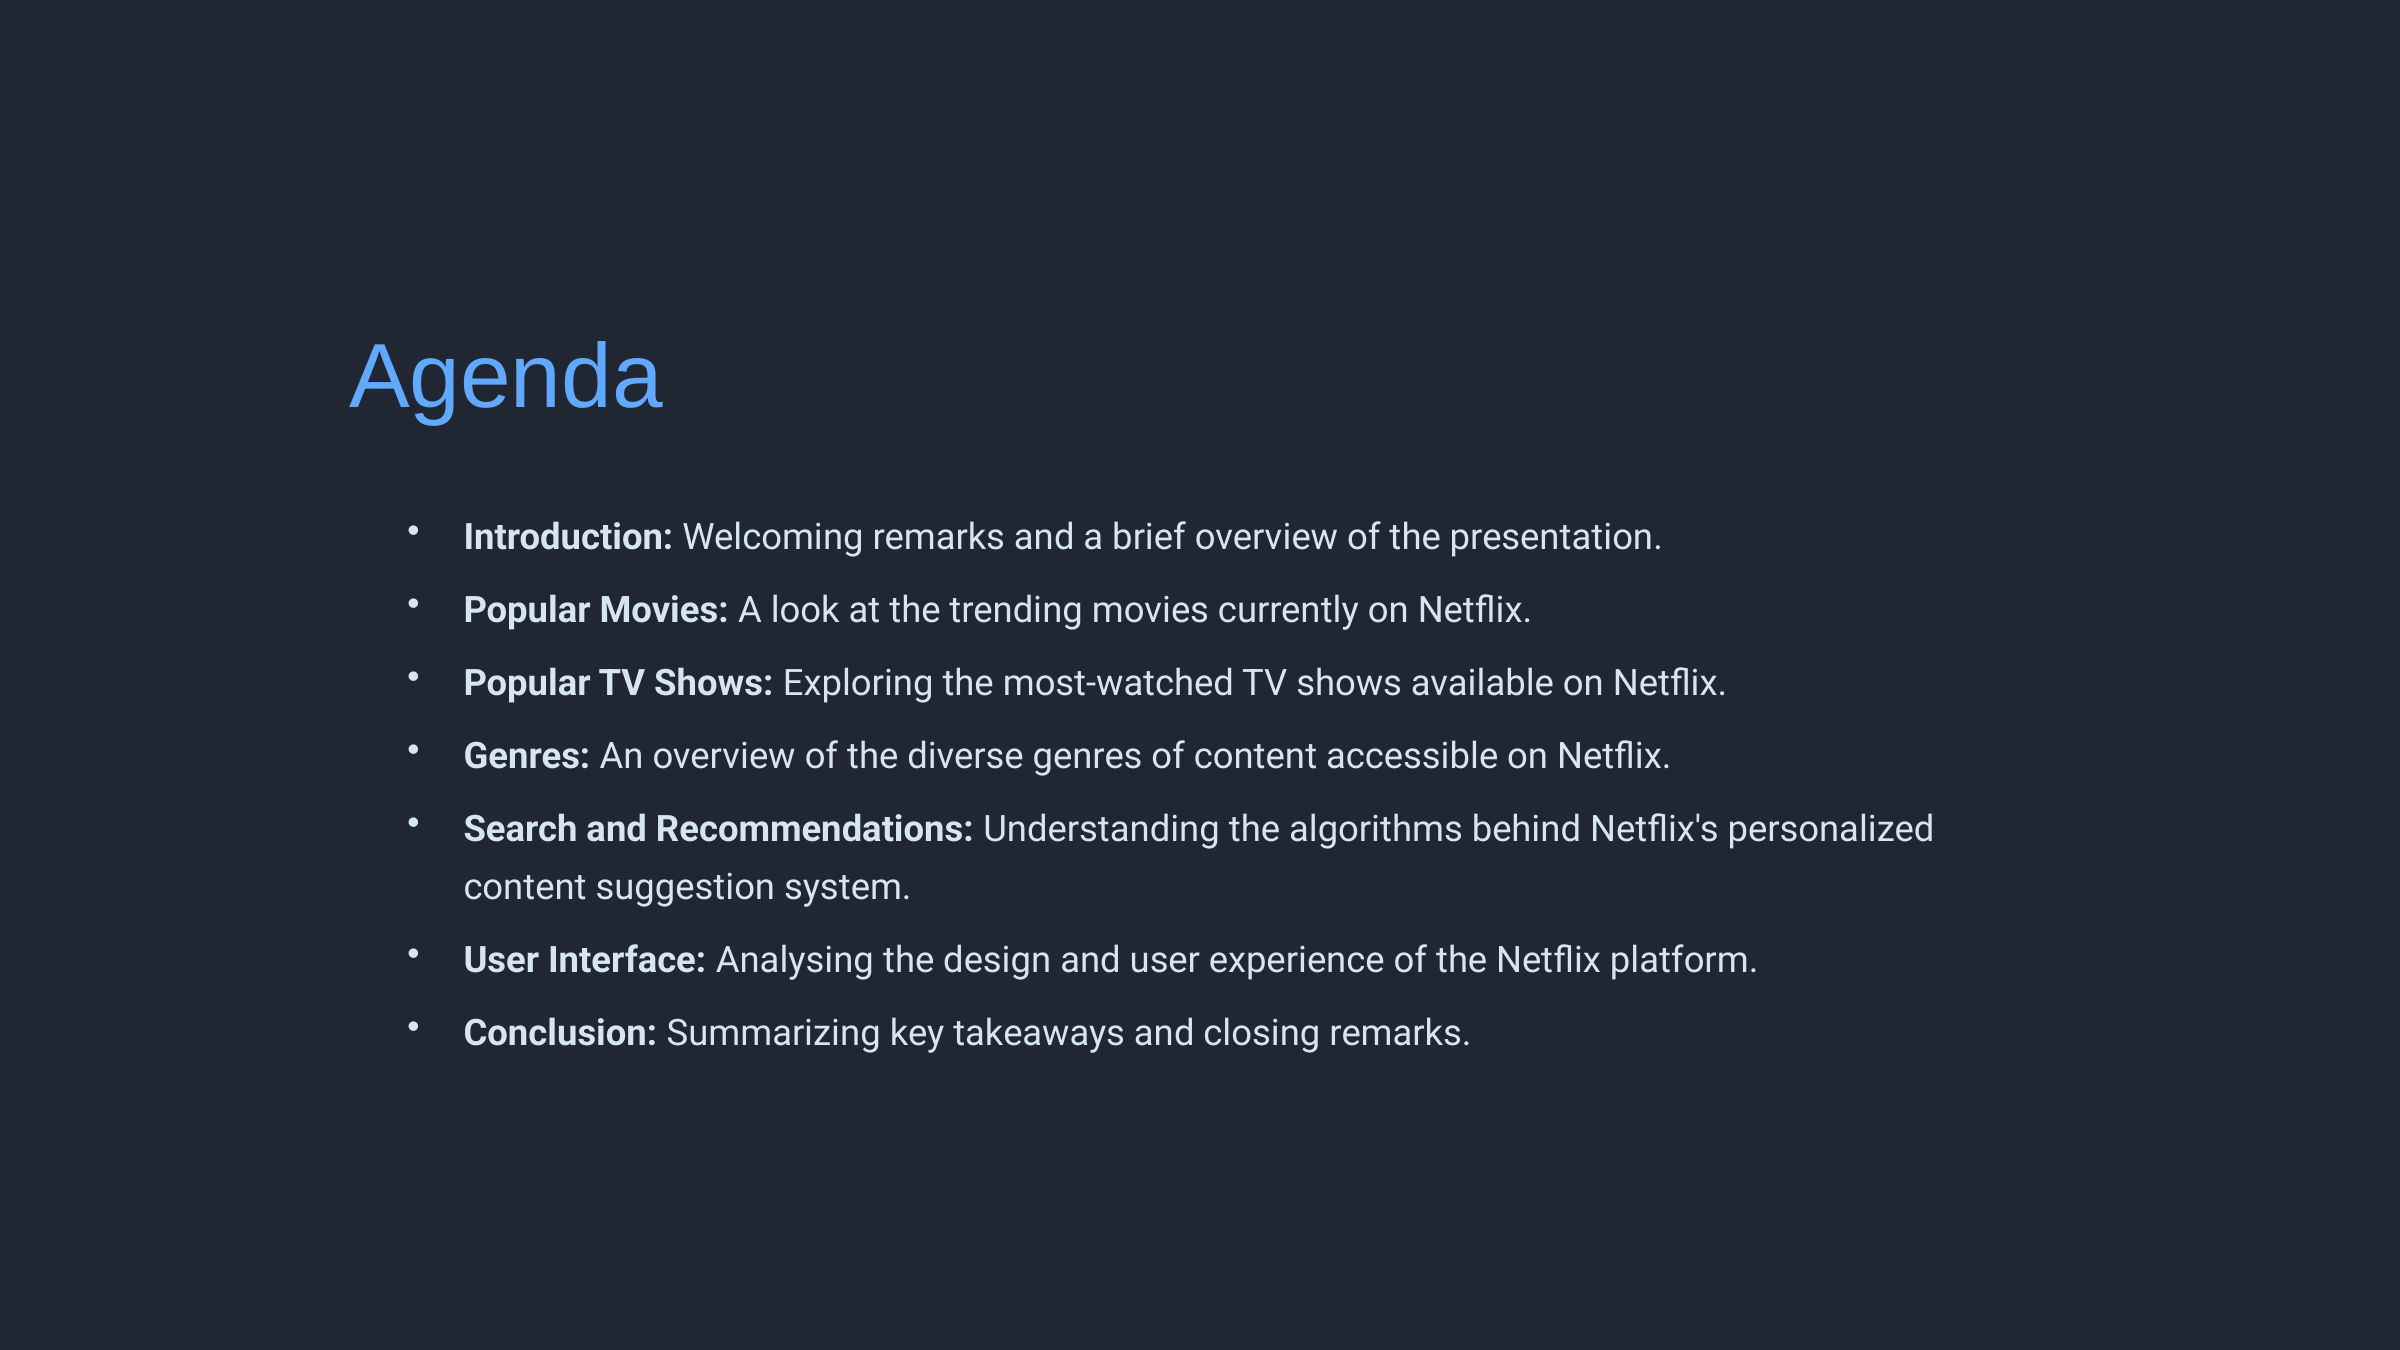

Agenda
Introduction: Welcoming remarks and a brief overview of the presentation.
Popular Movies: A look at the trending movies currently on Netflix.
Popular TV Shows: Exploring the most-watched TV shows available on Netflix.
Genres: An overview of the diverse genres of content accessible on Netflix.
Search and Recommendations: Understanding the algorithms behind Netflix's personalized content suggestion system.
User Interface: Analysing the design and user experience of the Netflix platform.
Conclusion: Summarizing key takeaways and closing remarks.